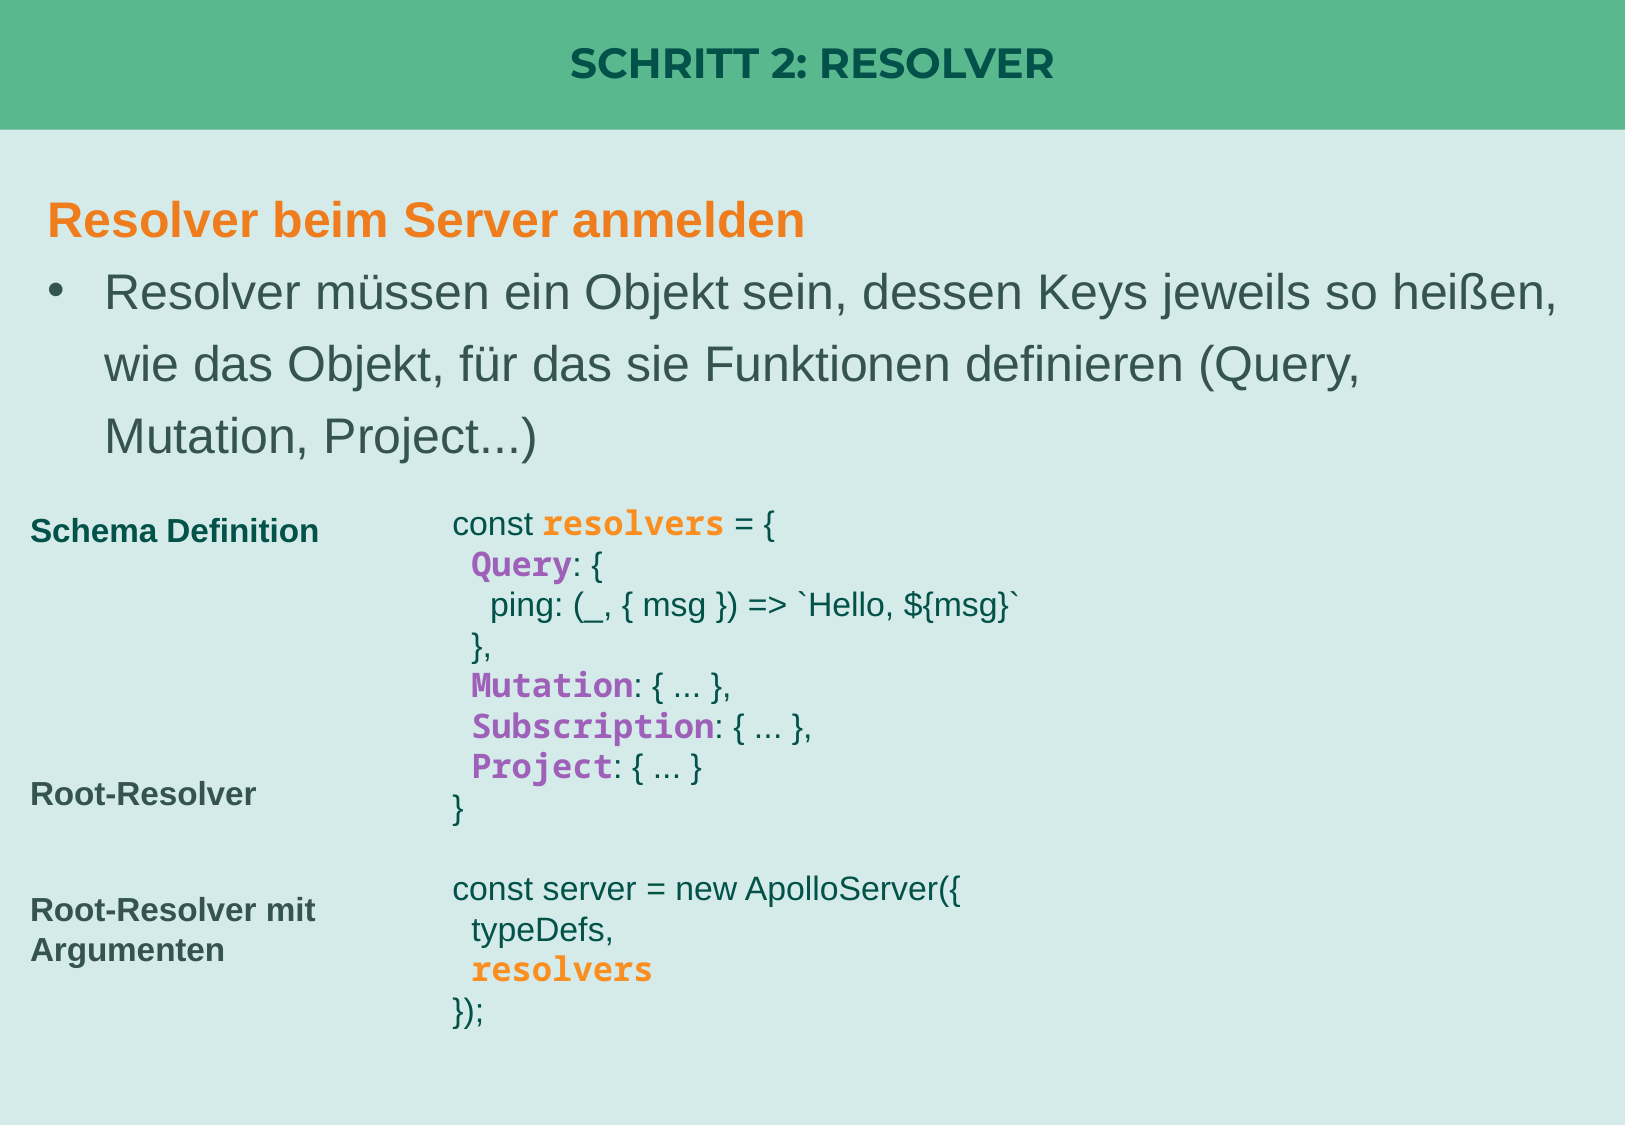

# Schritt 2: Resolver
Resolver beim Server anmelden
Resolver müssen ein Objekt sein, dessen Keys jeweils so heißen, wie das Objekt, für das sie Funktionen definieren (Query, Mutation, Project...)
Schema Definition
const resolvers = {
  Query: {
    ping: (_, { msg }) => `Hello, ${msg}`
  },
  Mutation: { ... },
  Subscription: { ... },
  Project: { ... }
}

const server = new ApolloServer({
  typeDefs,
  resolvers
});
Root-Resolver
Root-Resolver mit
Argumenten